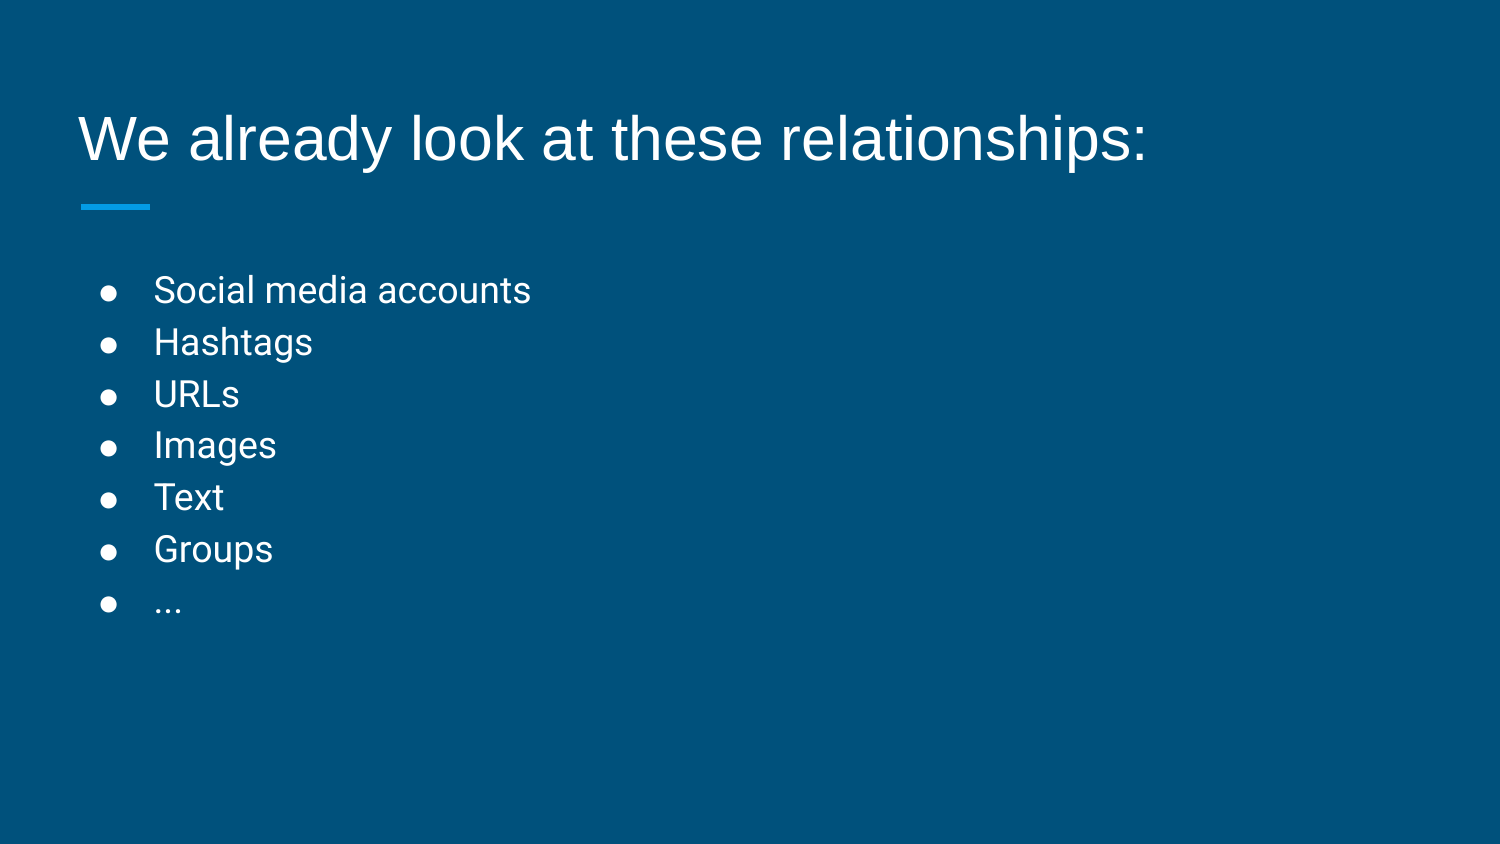

# We already look at these relationships:
Social media accounts
Hashtags
URLs
Images
Text
Groups
...